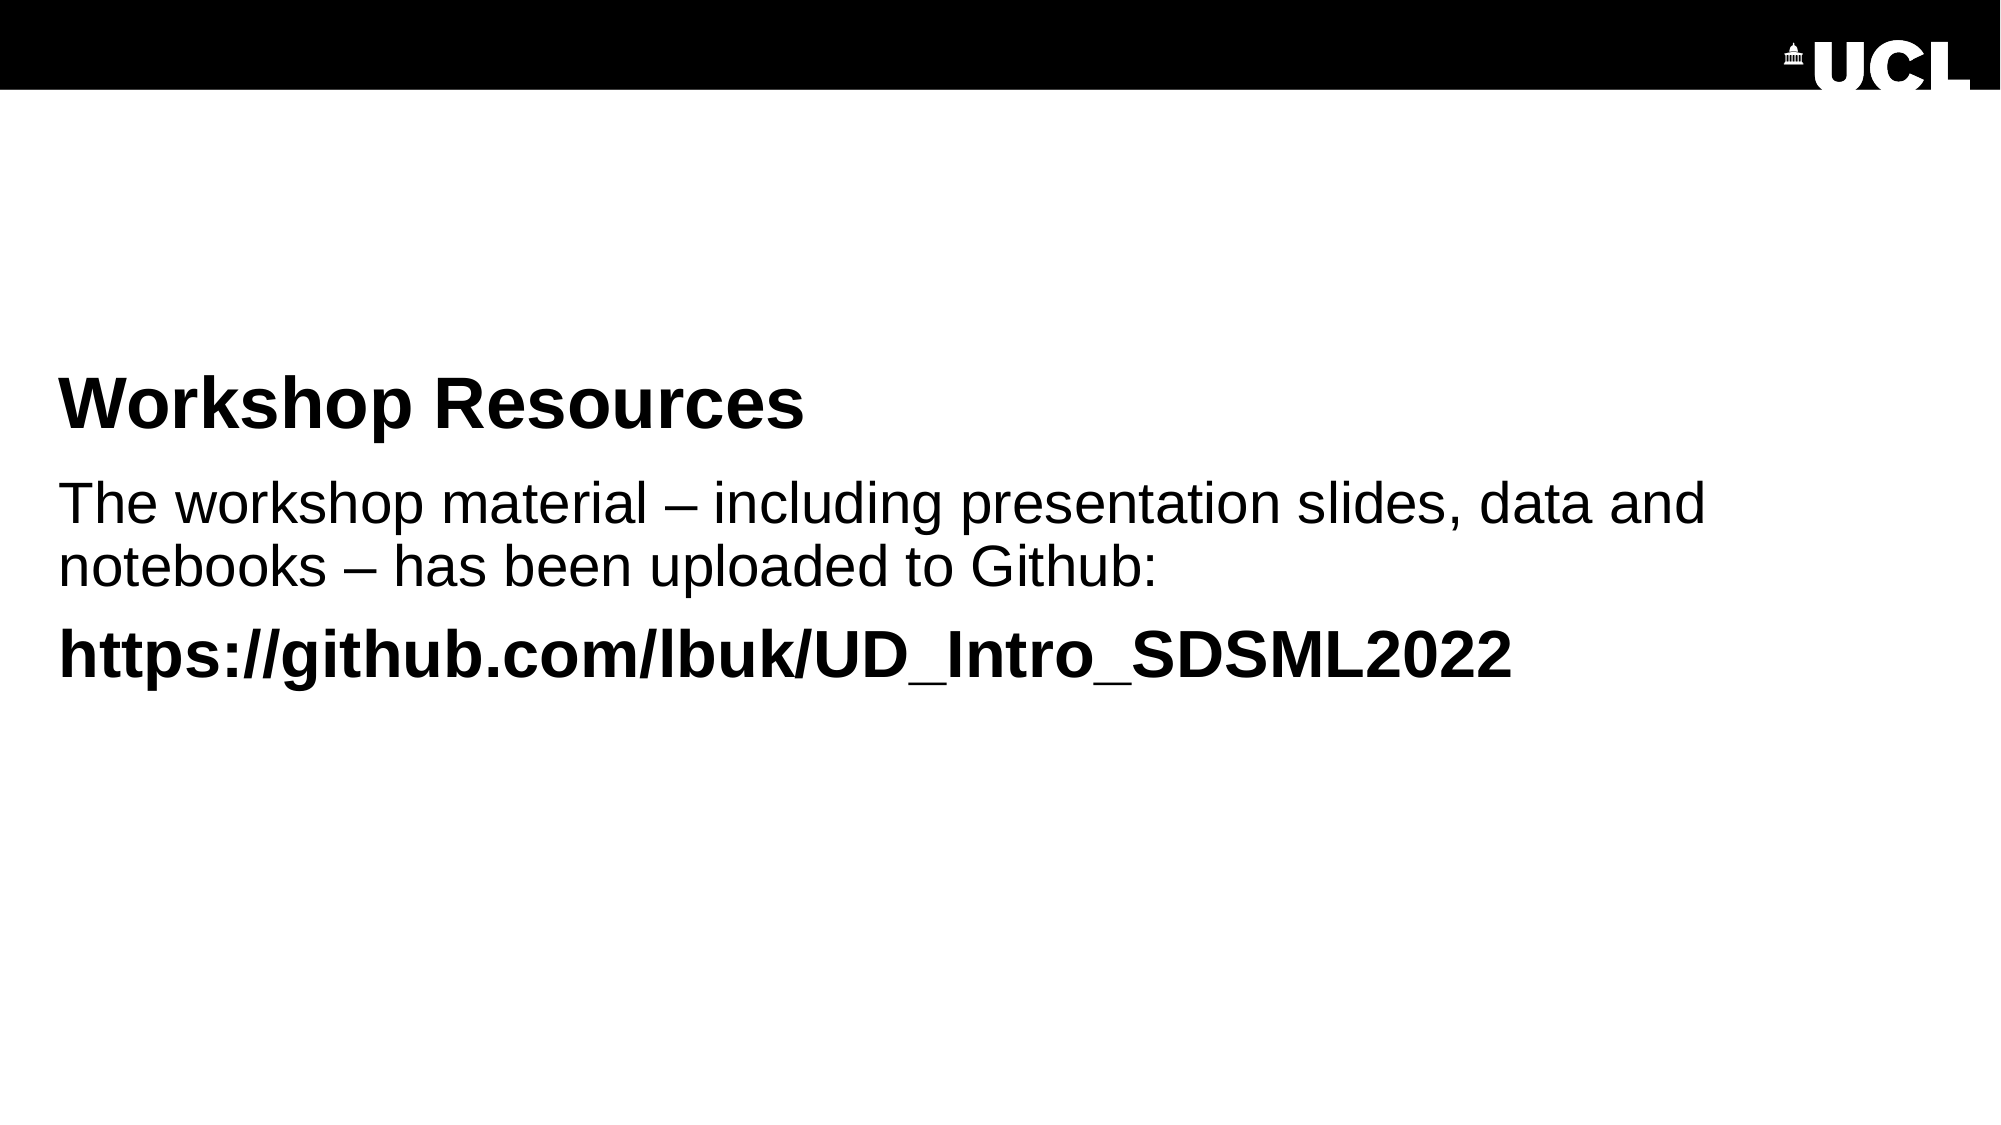

# Workshop Resources
The workshop material – including presentation slides, data and notebooks – has been uploaded to Github:
https://github.com/lbuk/UD_Intro_SDSML2022